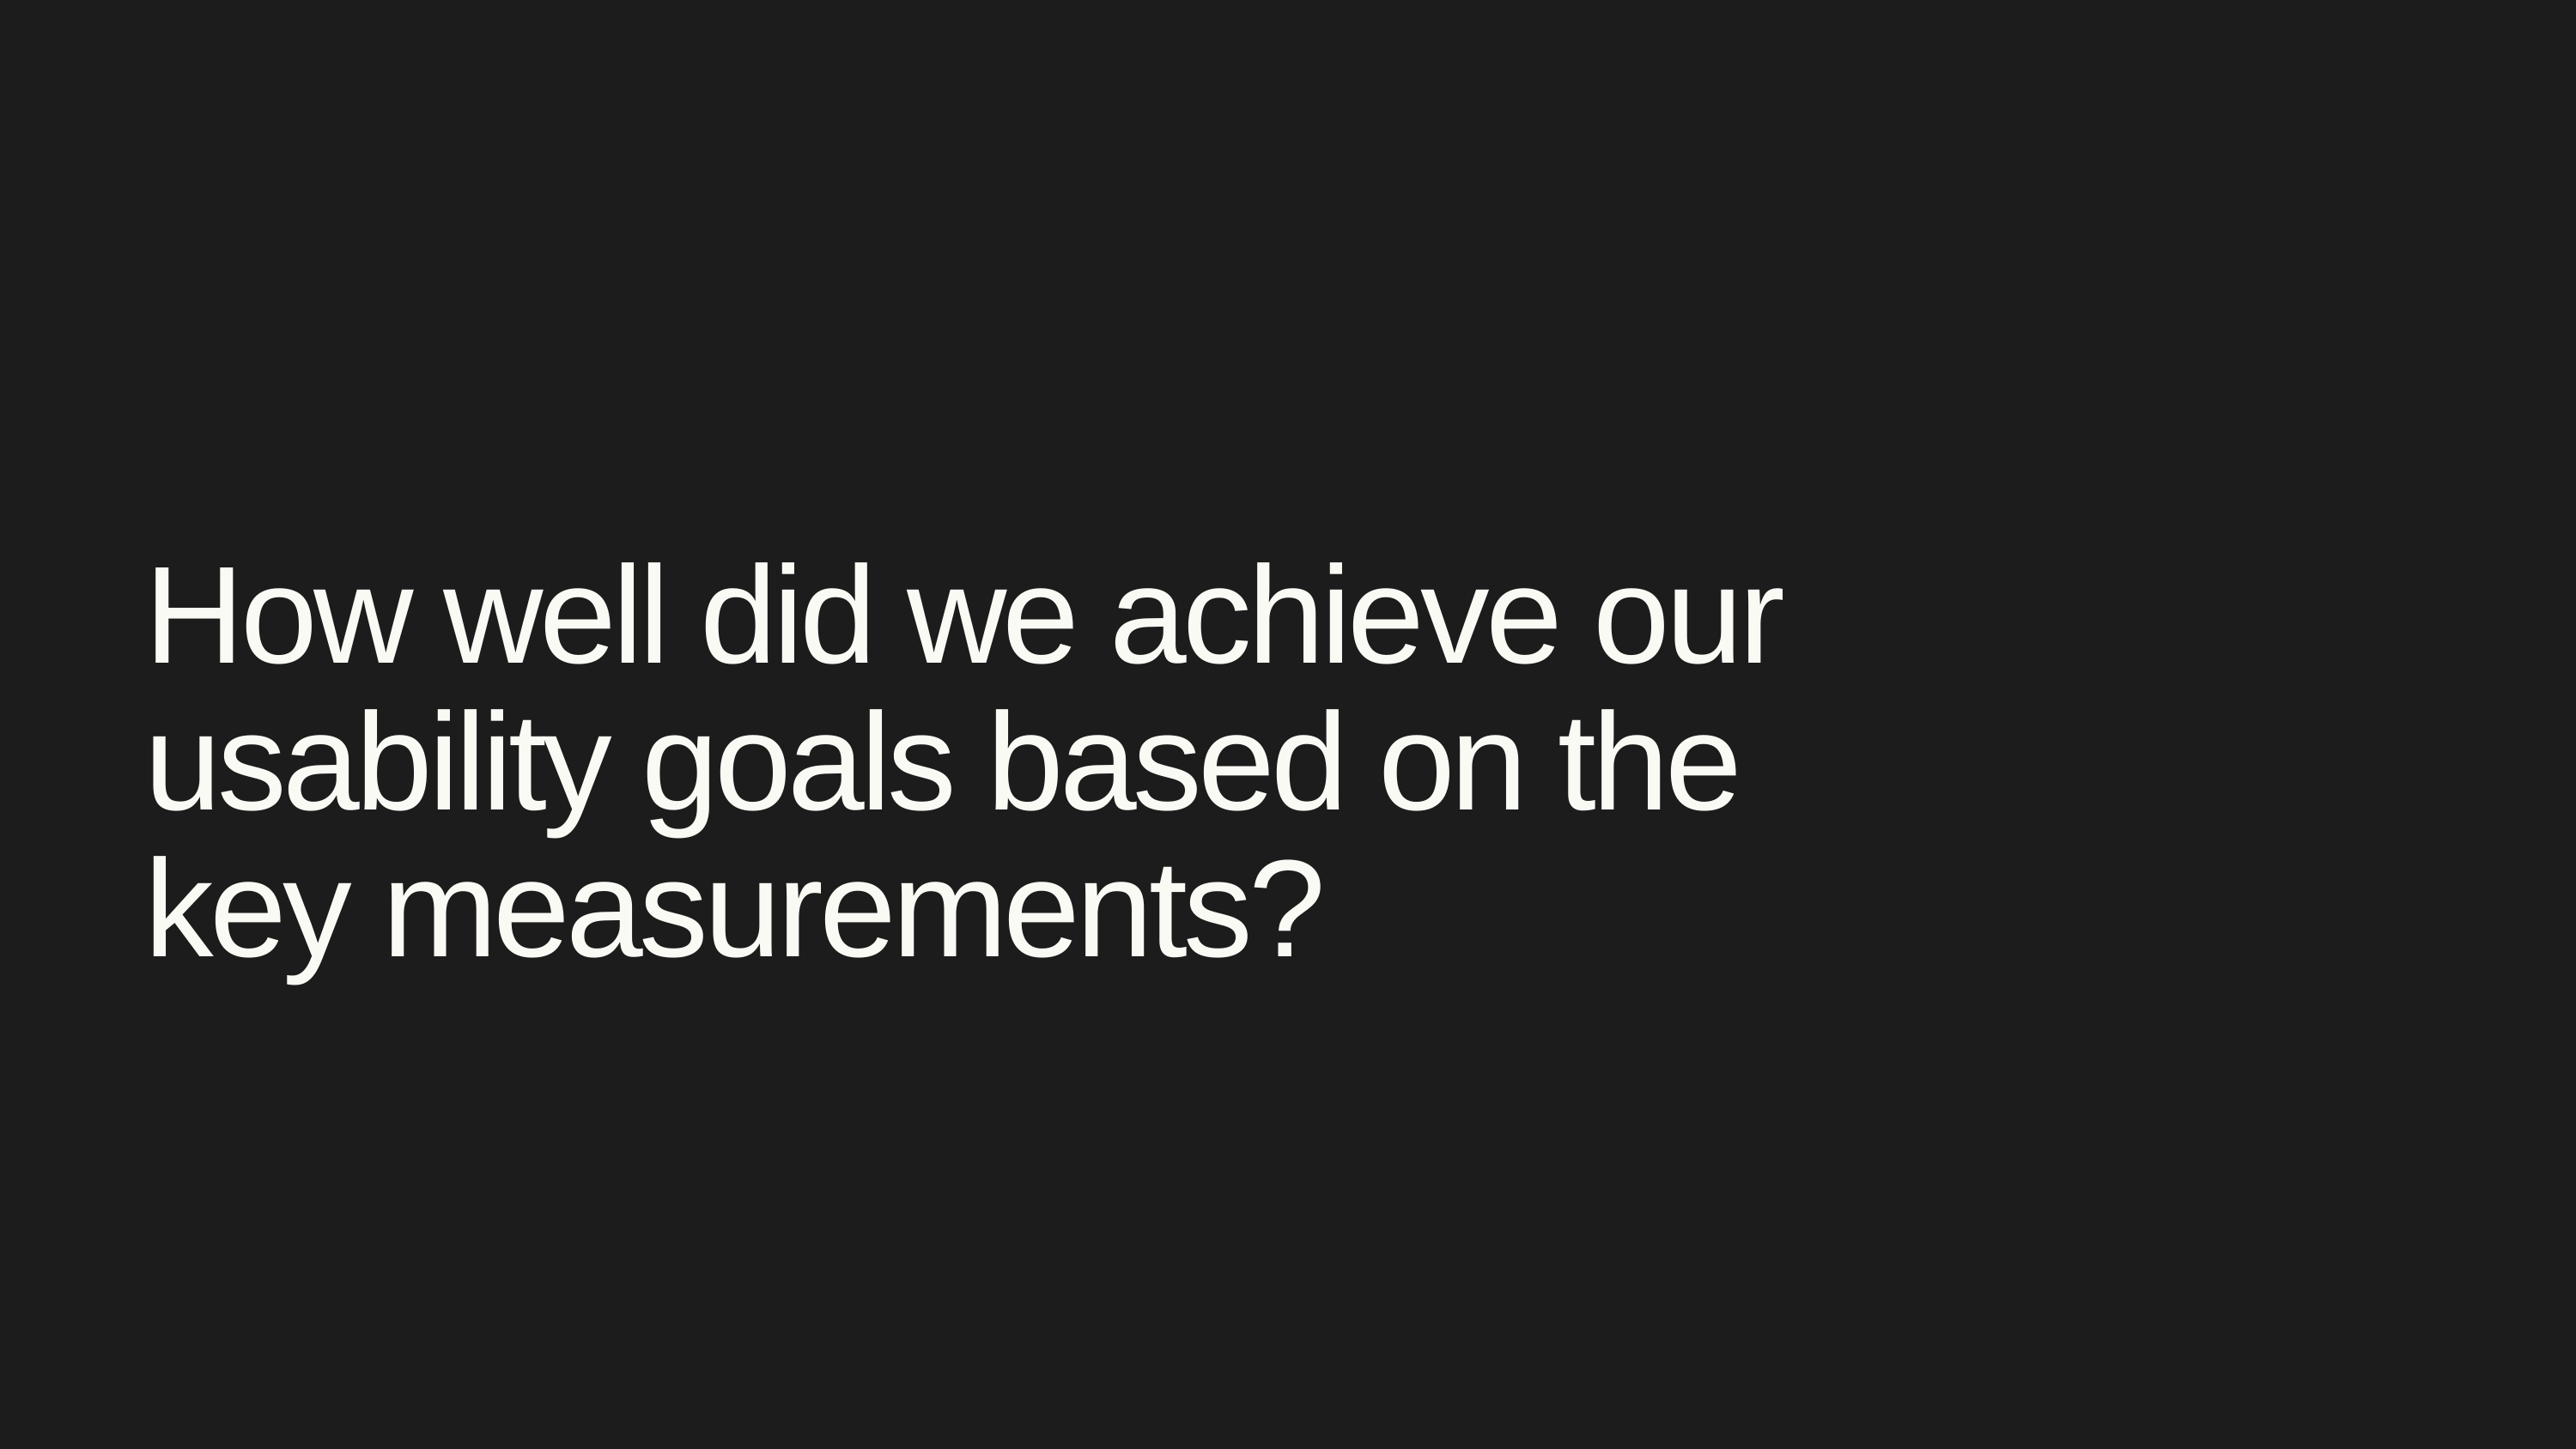

How well did we achieve our usability goals based on the key measurements?